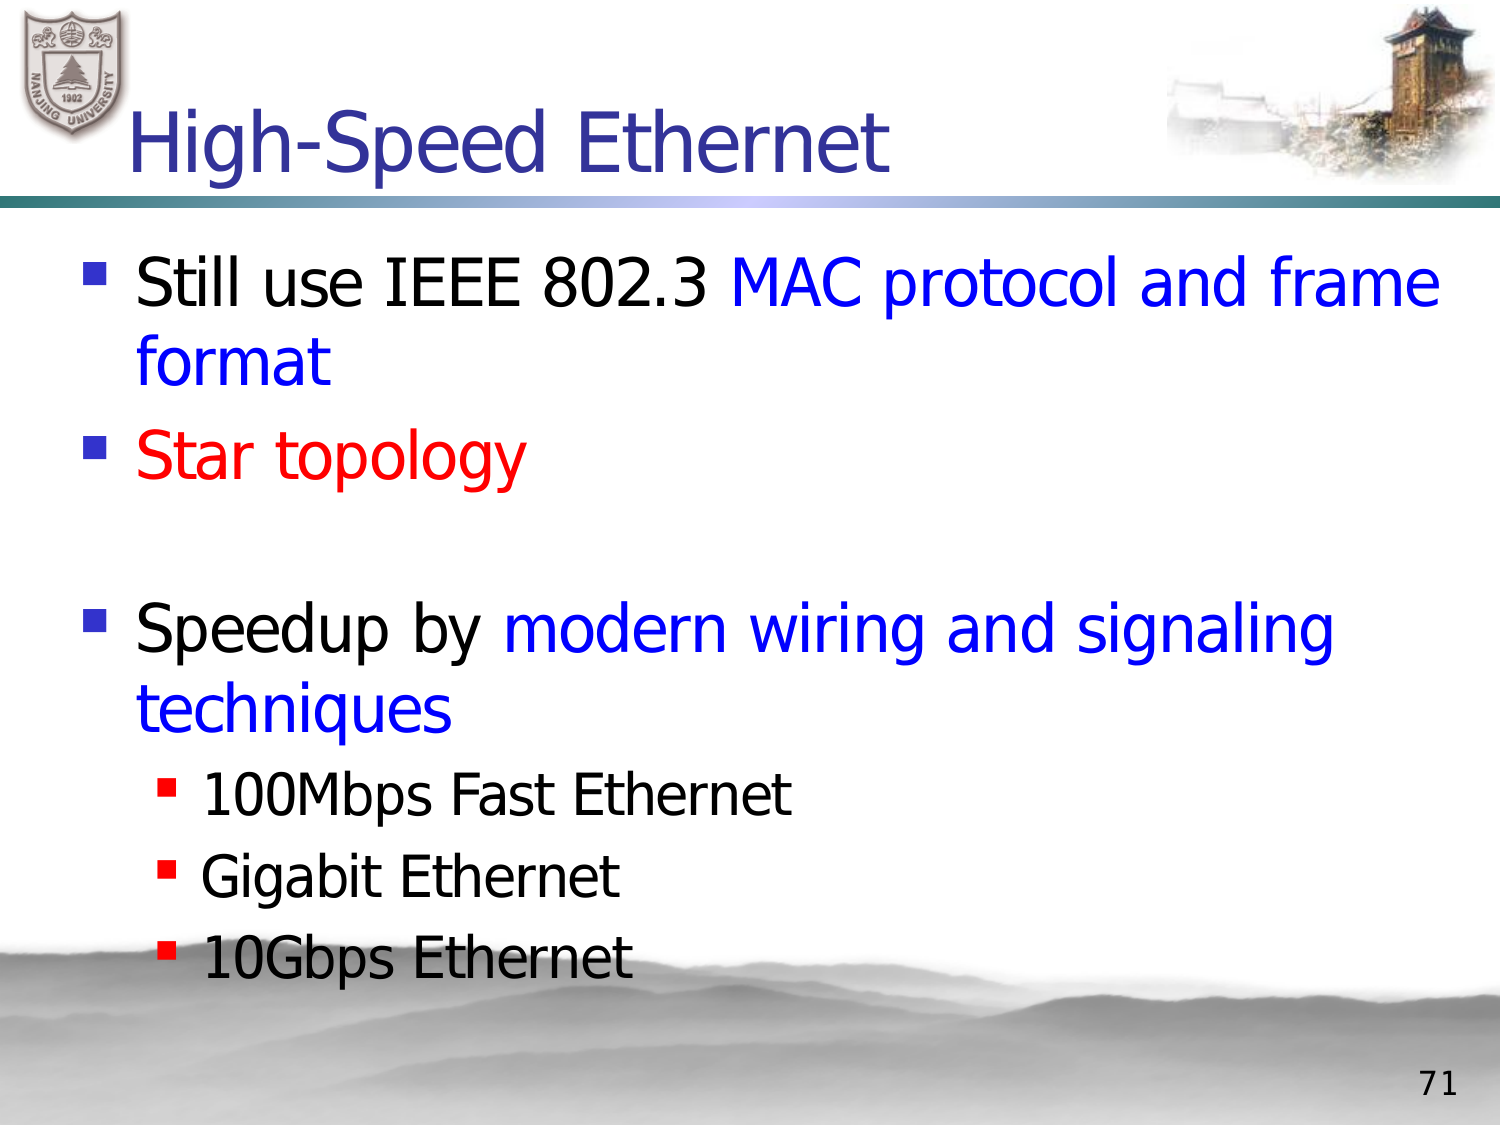

# High-Speed Ethernet
Still use IEEE 802.3 MAC protocol and frame format
Star topology

Speedup by modern wiring and signaling techniques
100Mbps Fast Ethernet
Gigabit Ethernet
10Gbps Ethernet
71